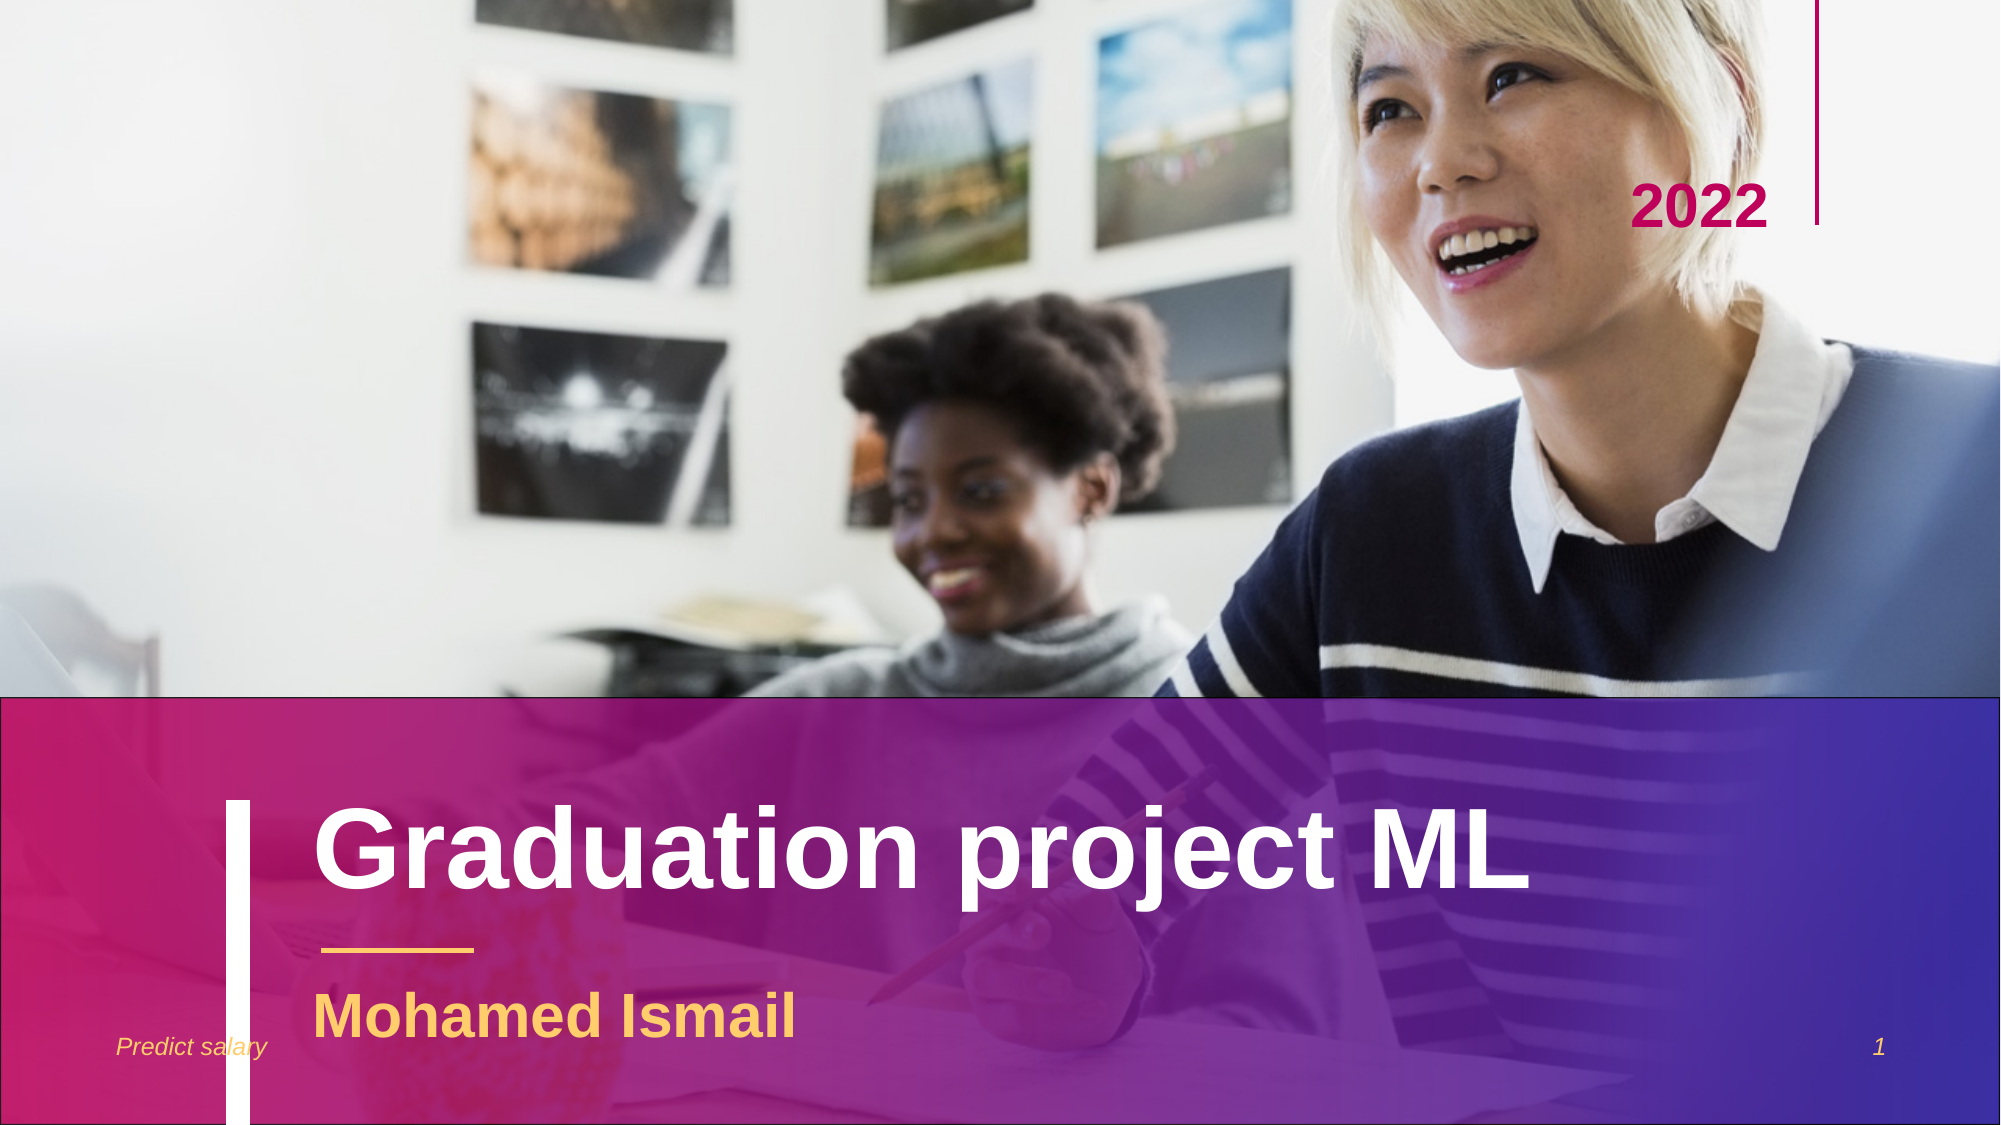

2022
# Graduation project ML
Mohamed Ismail
Predict salary
1